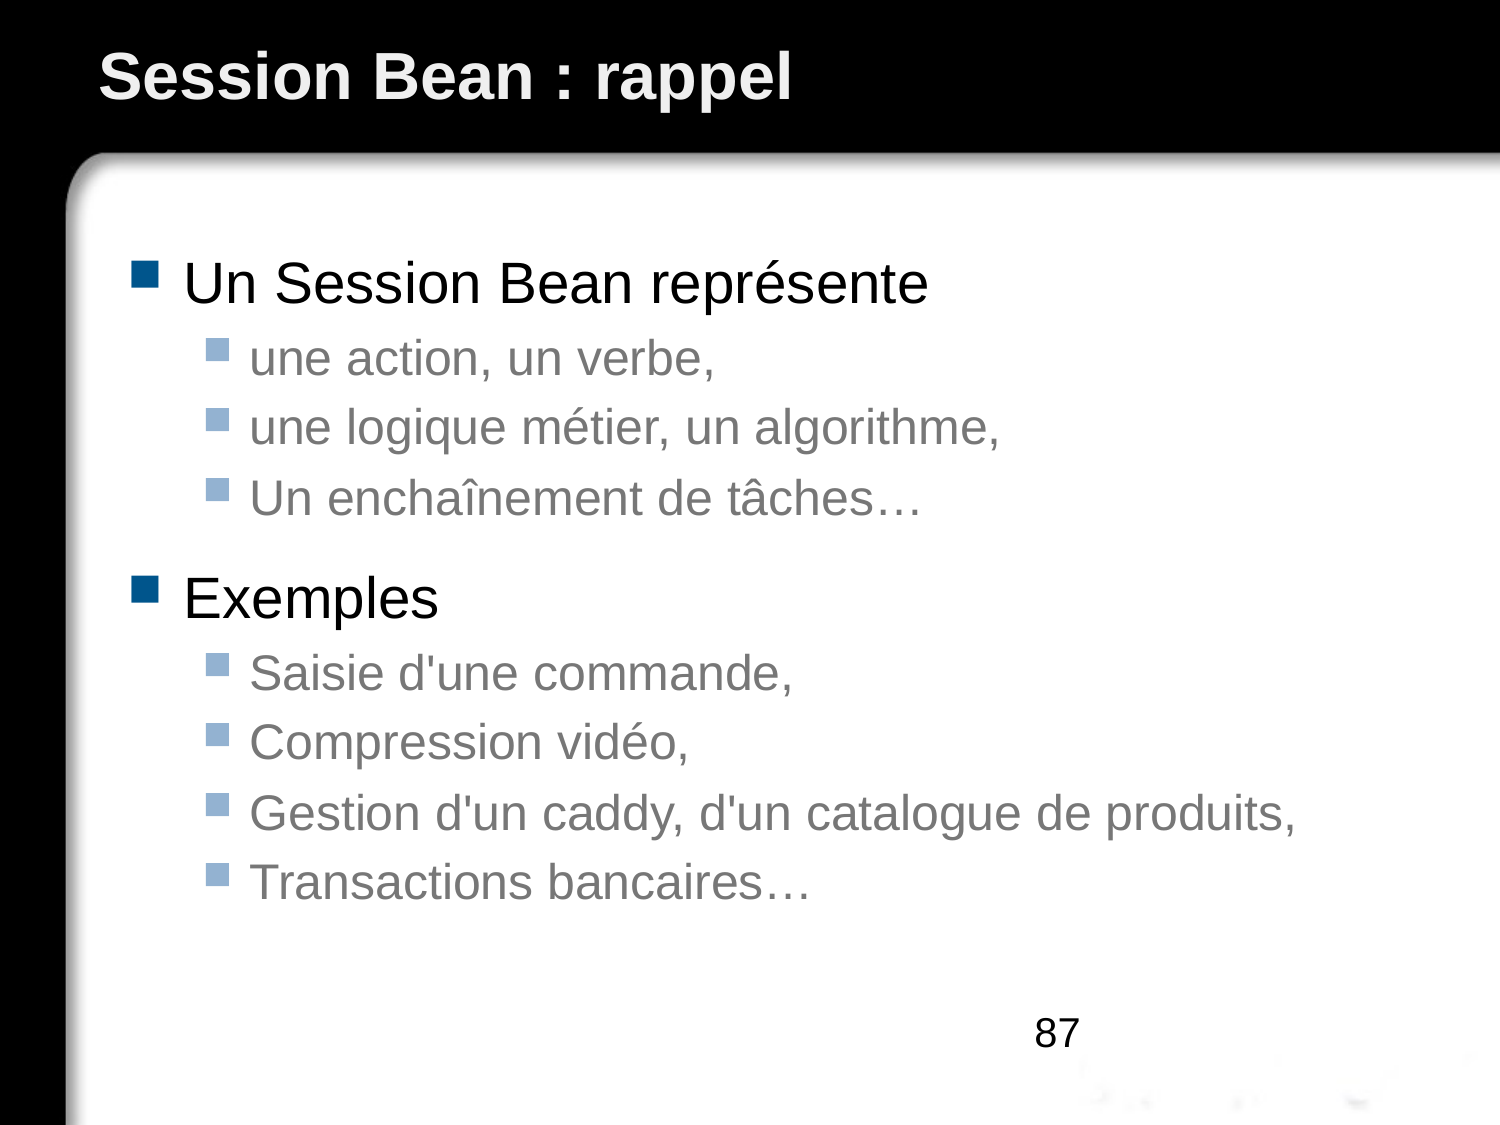

# Session Bean : rappel
Un Session Bean représente
une action, un verbe,
une logique métier, un algorithme,
Un enchaînement de tâches…
Exemples
Saisie d'une commande,
Compression vidéo,
Gestion d'un caddy, d'un catalogue de produits,
Transactions bancaires…